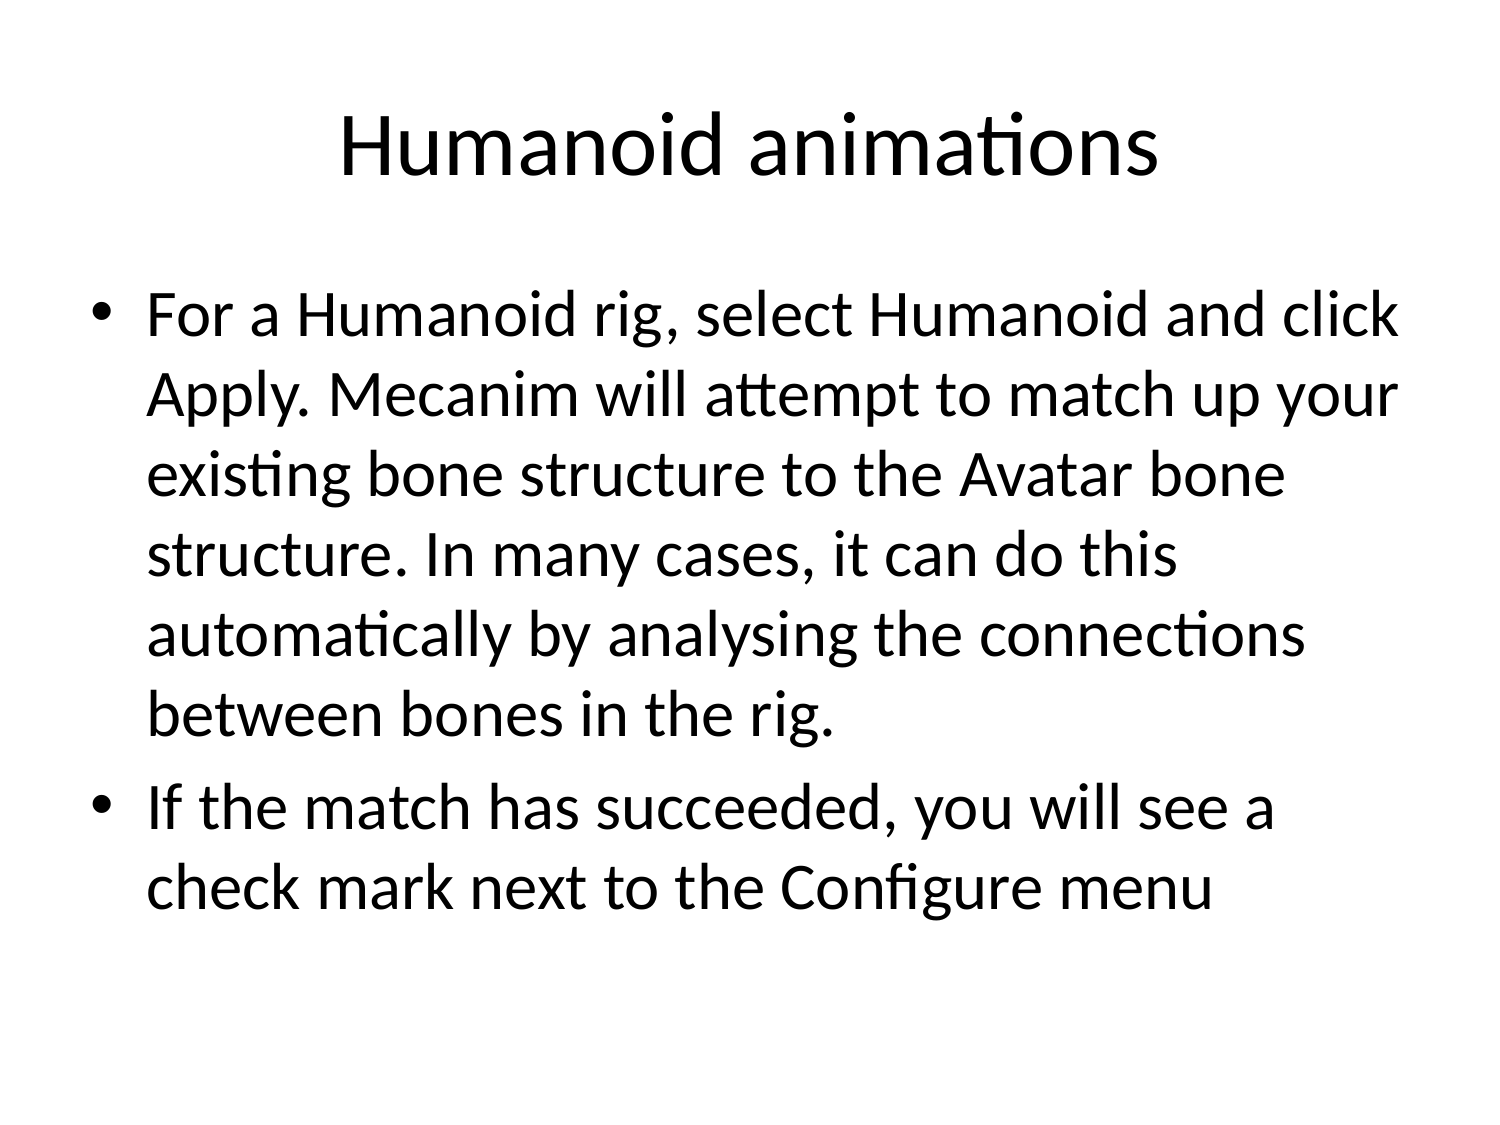

# Humanoid animations
For a Humanoid rig, select Humanoid and click Apply. Mecanim will attempt to match up your existing bone structure to the Avatar bone structure. In many cases, it can do this automatically by analysing the connections between bones in the rig.
If the match has succeeded, you will see a check mark next to the Configure menu